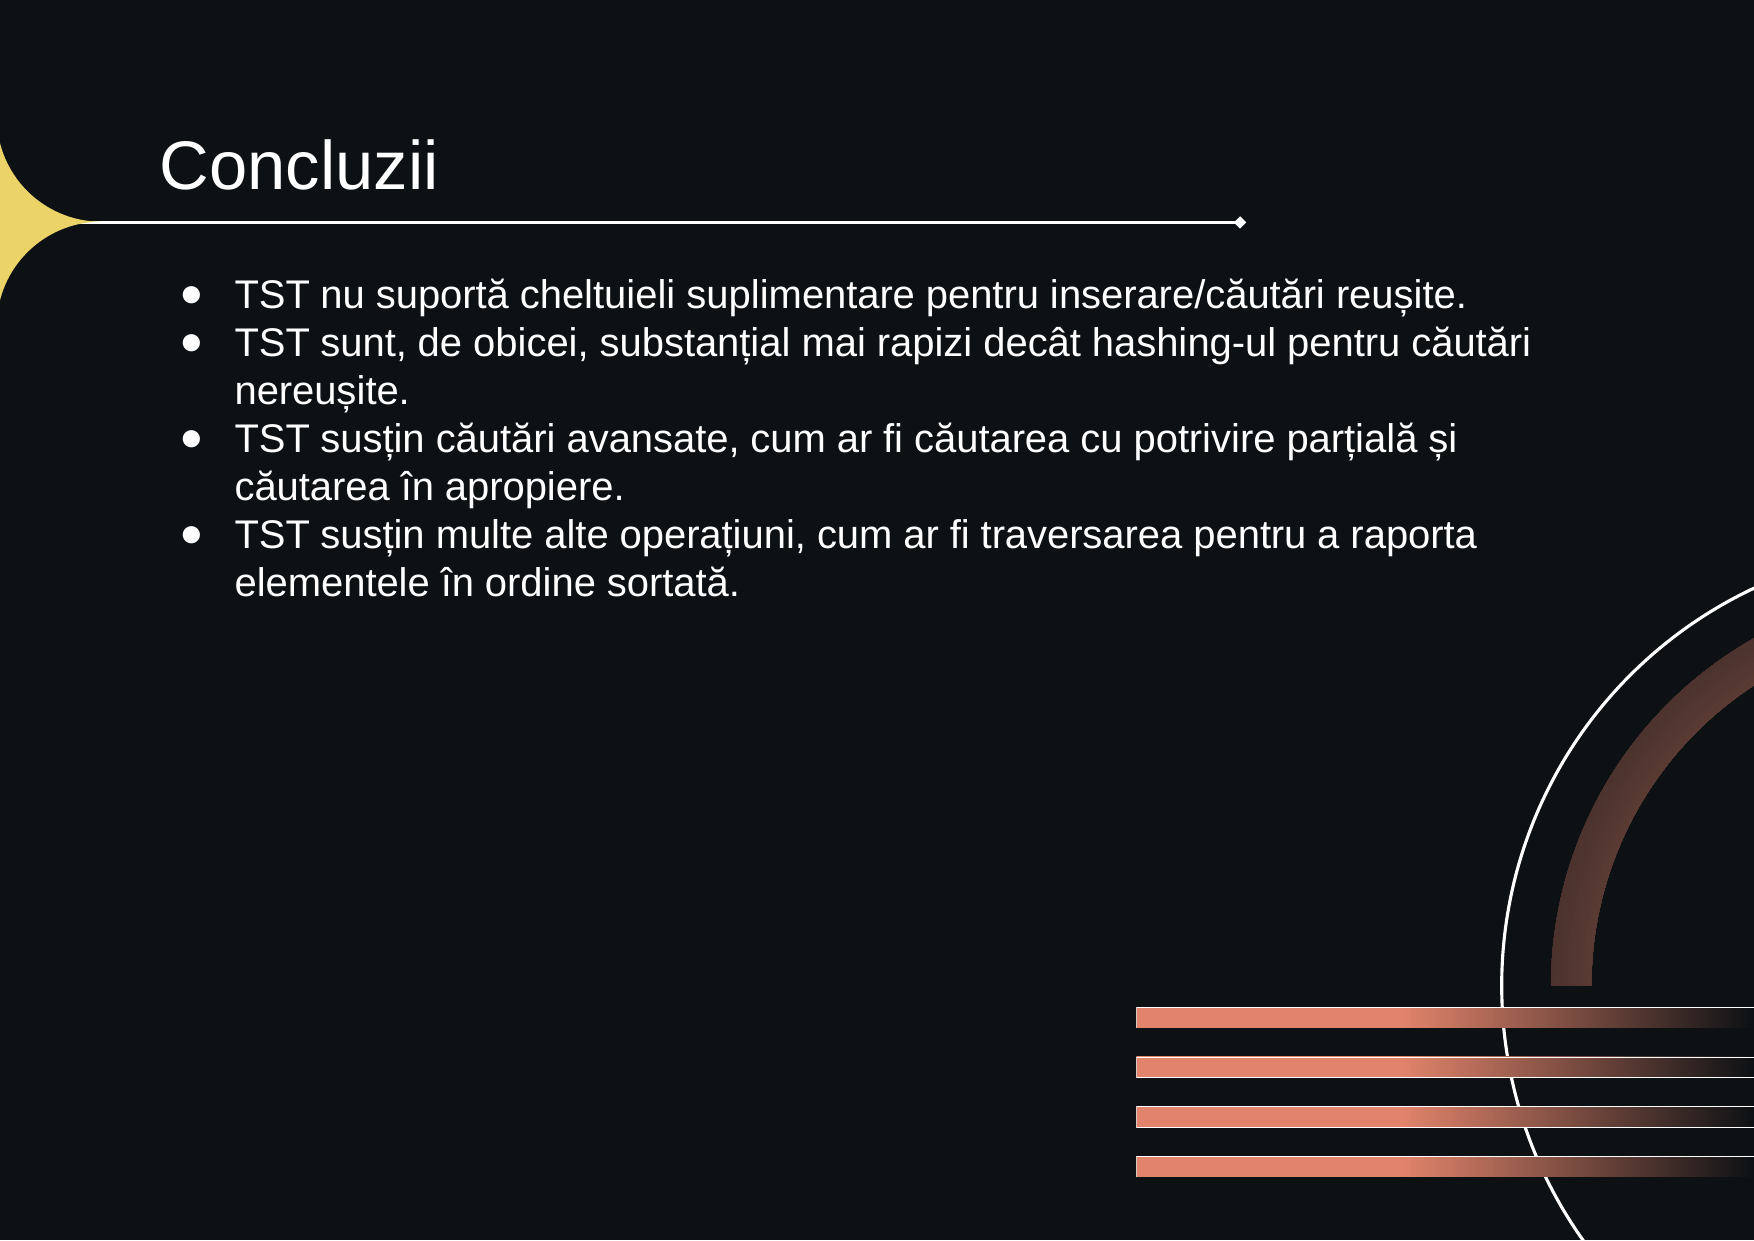

# Concluzii
TST nu suportă cheltuieli suplimentare pentru inserare/căutări reușite.
TST sunt, de obicei, substanțial mai rapizi decât hashing-ul pentru căutări nereușite.
TST susțin căutări avansate, cum ar fi căutarea cu potrivire parțială și căutarea în apropiere.
TST susțin multe alte operațiuni, cum ar fi traversarea pentru a raporta elementele în ordine sortată.